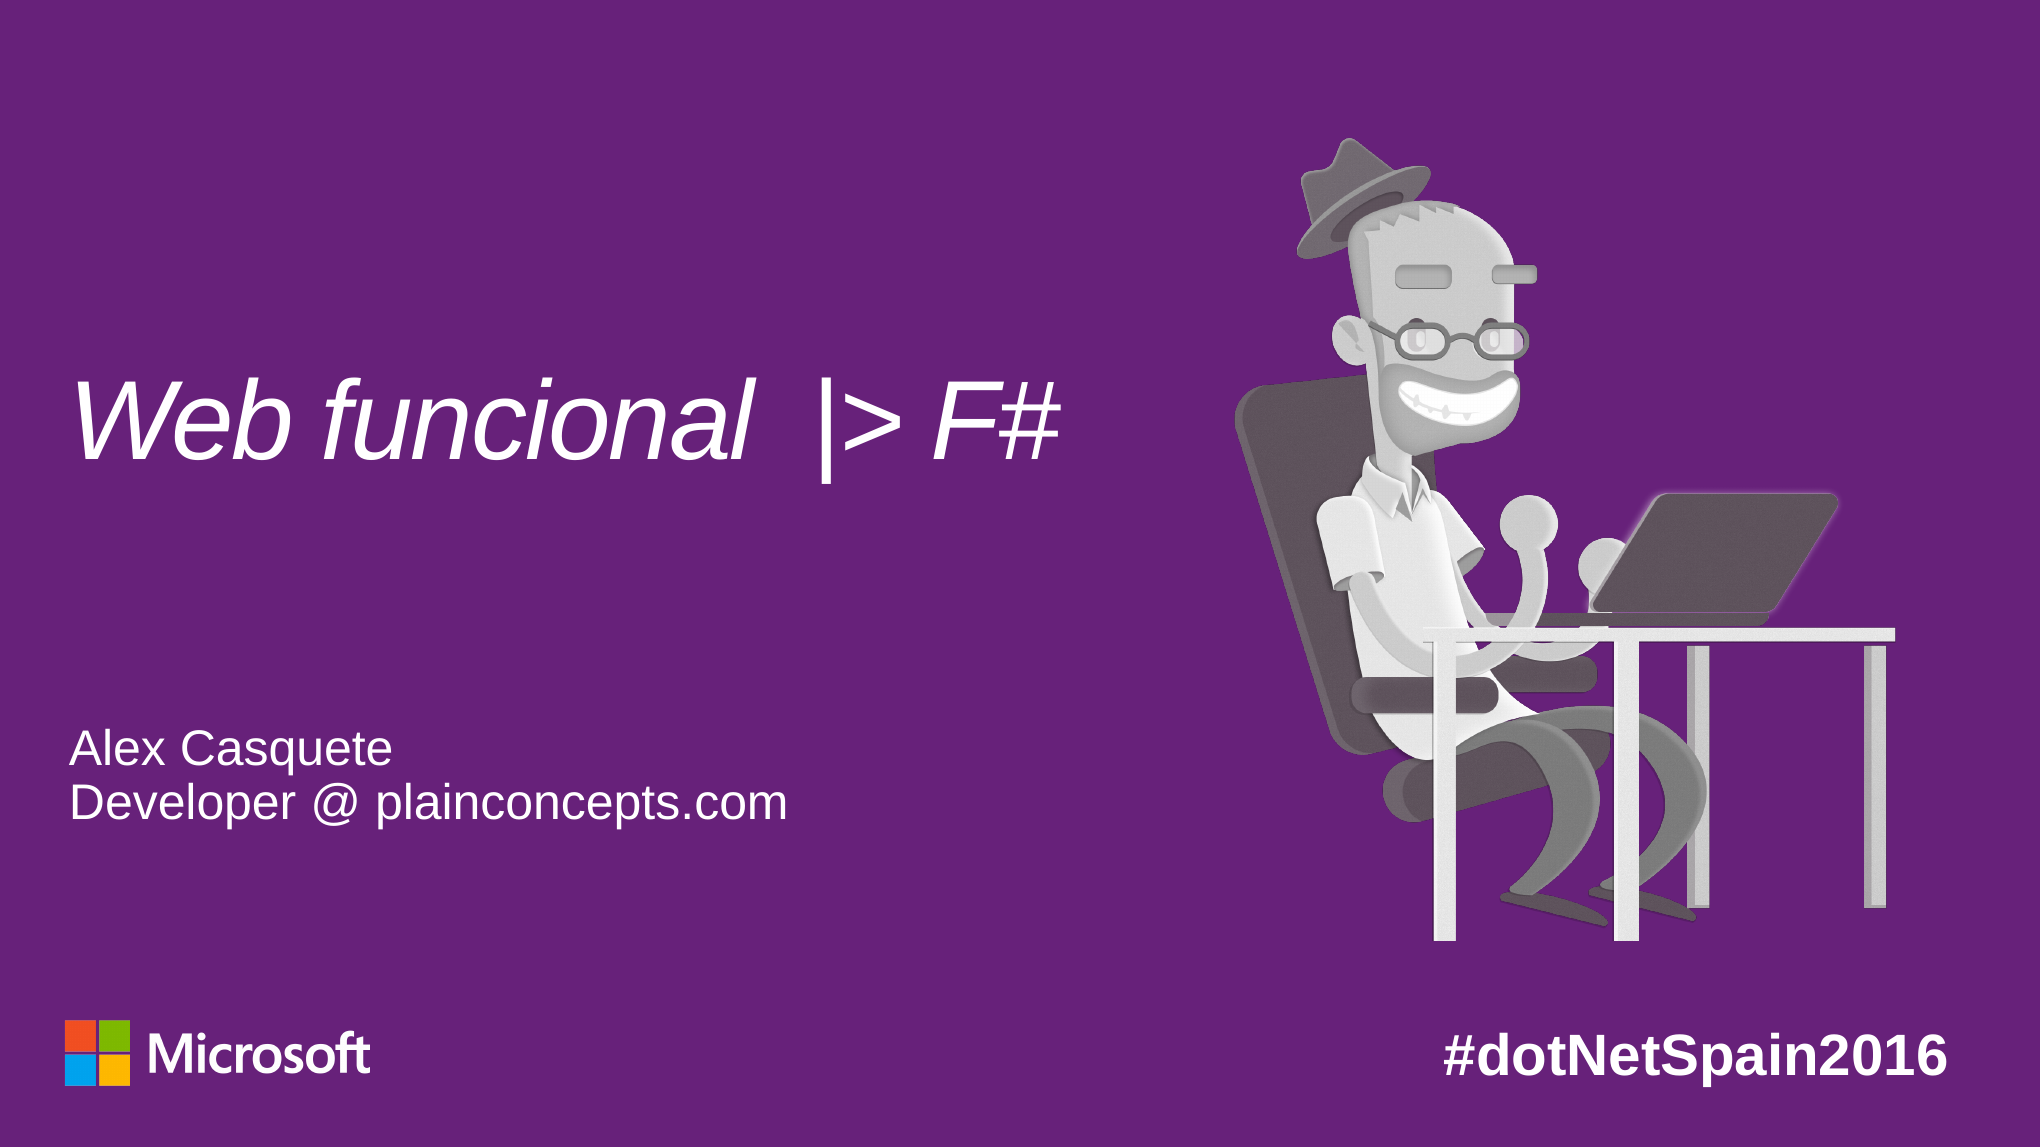

# Web funcional  |> F#
Alex Casquete
Developer @ plainconcepts.com